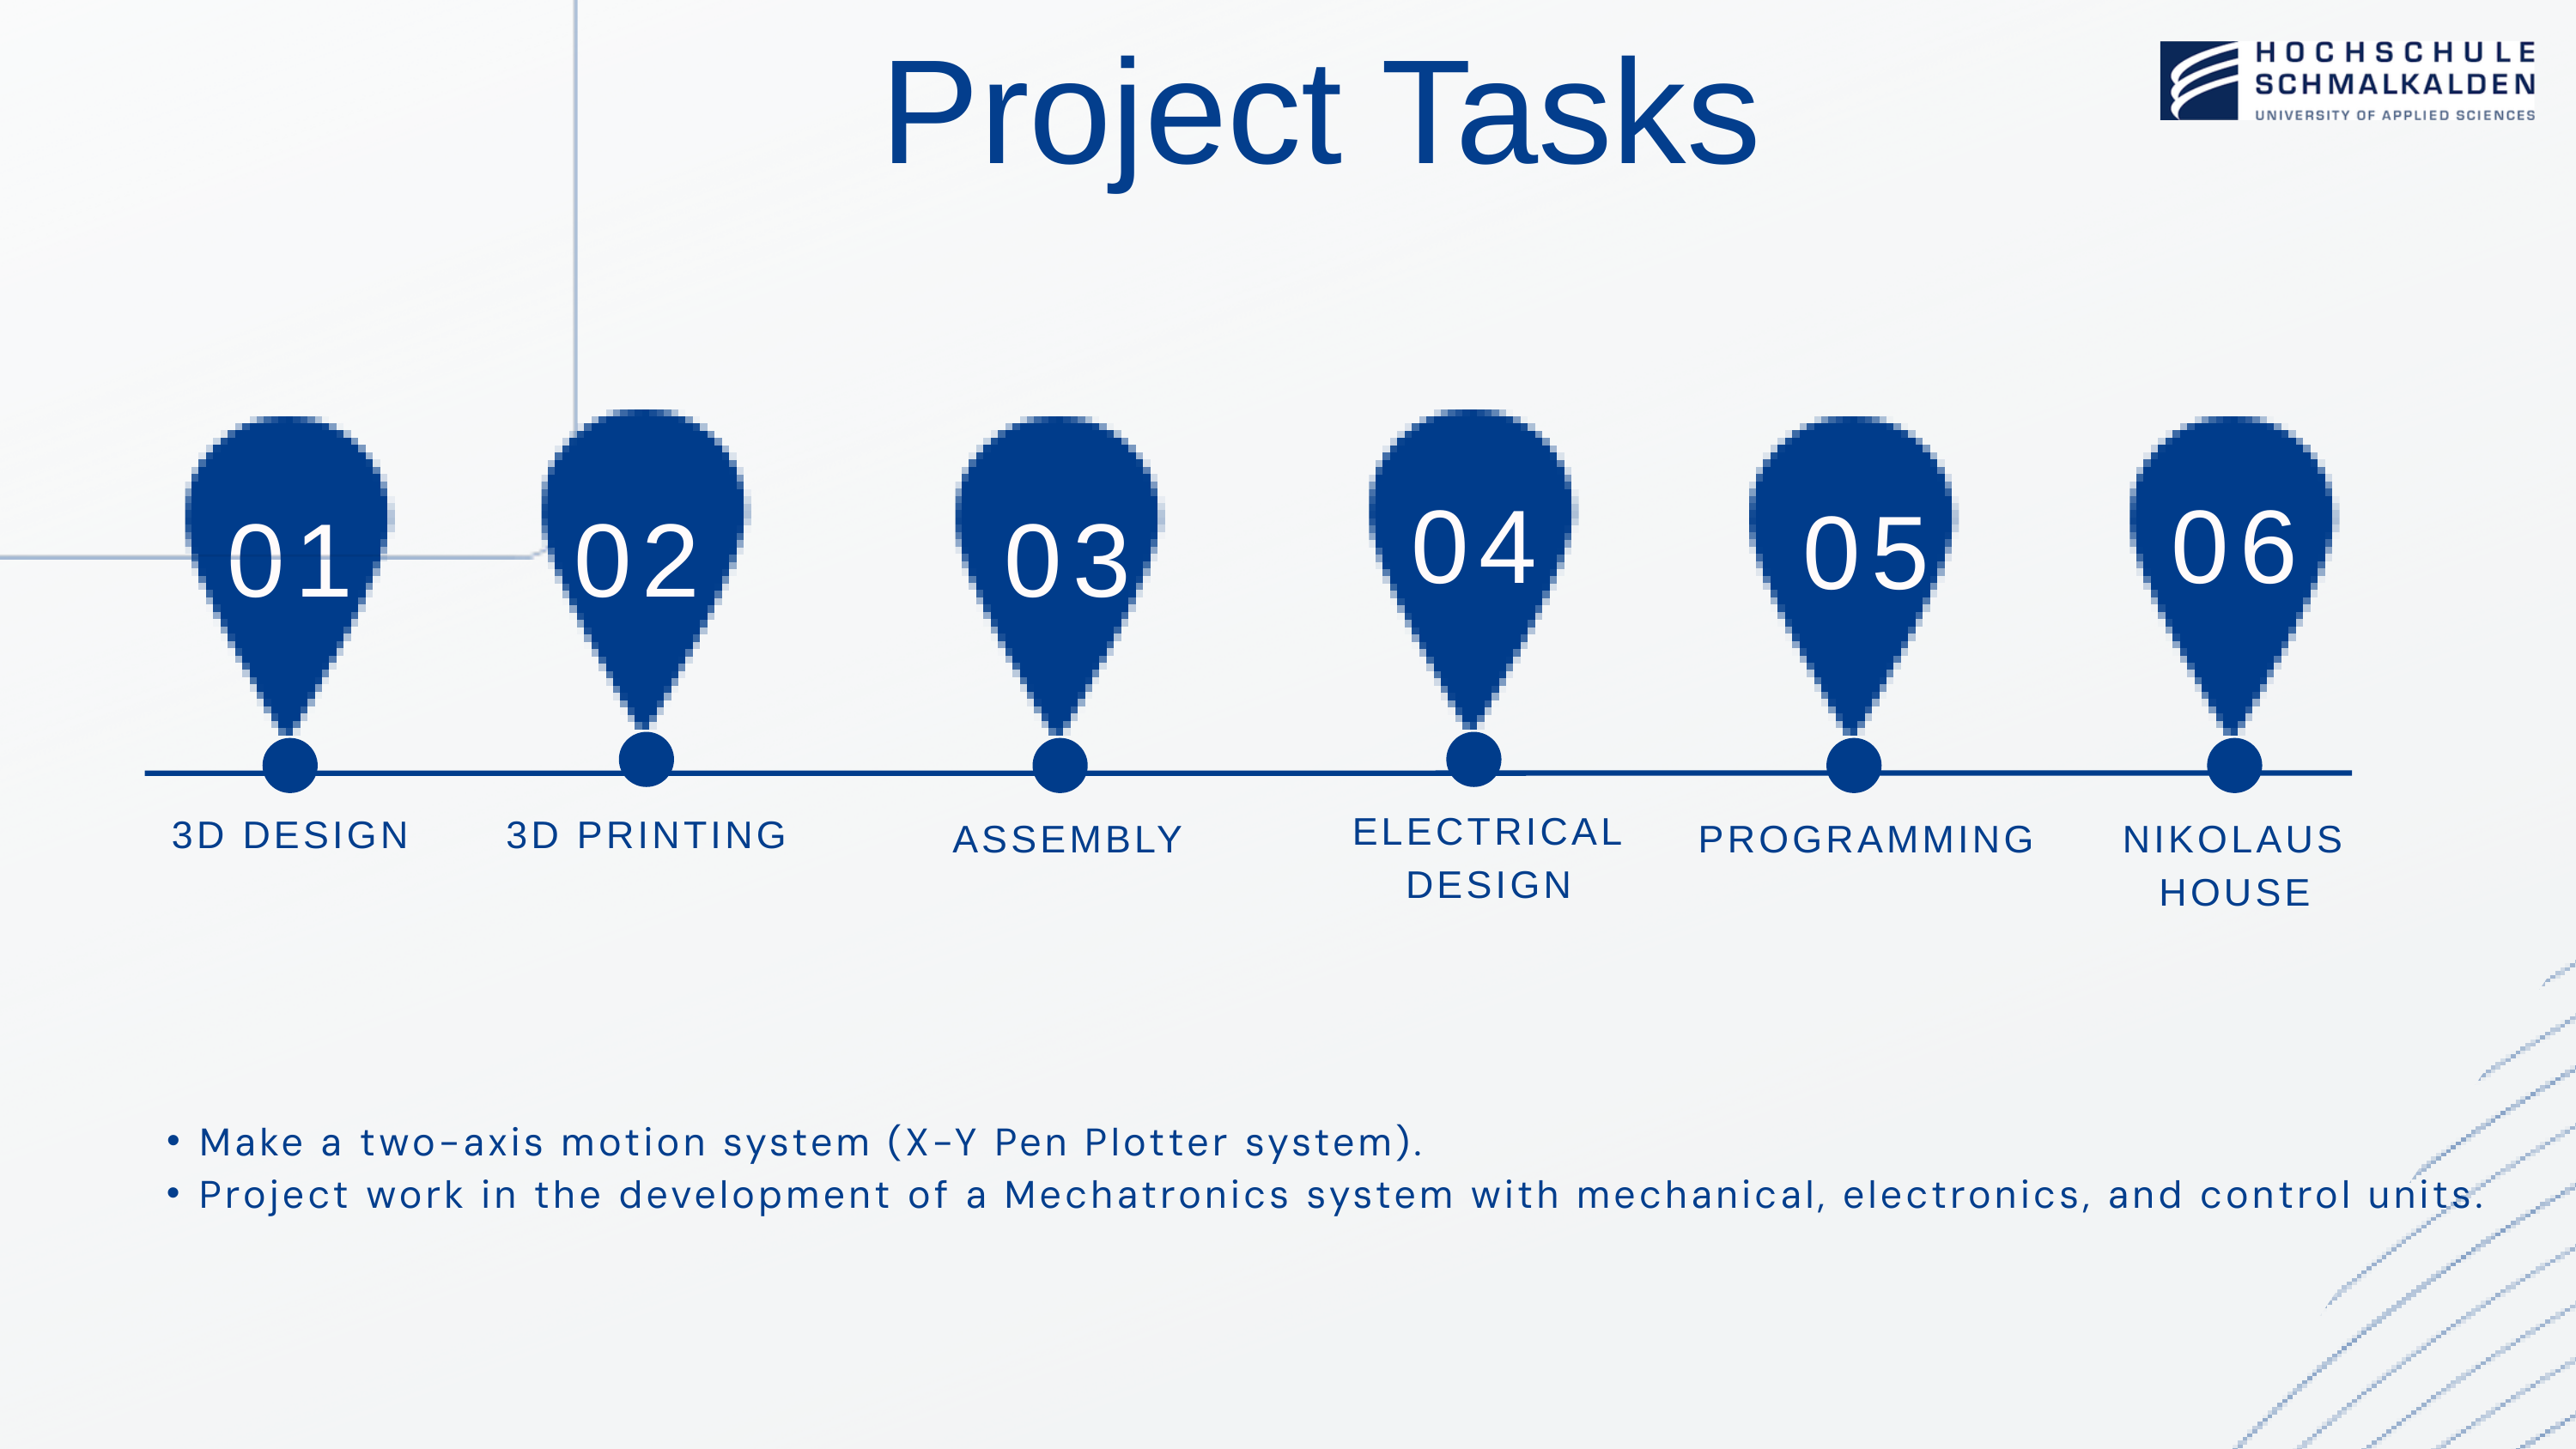

Project Tasks

04
06
05
01
02
03

ELECTRICAL DESIGN
3D DESIGN
3D PRINTING
ASSEMBLY
PROGRAMMING
NIKOLAUS HOUSE

Make a two-axis motion system (X-Y Pen Plotter system).
Project work in the development of a Mechatronics system with mechanical, electronics, and control units.